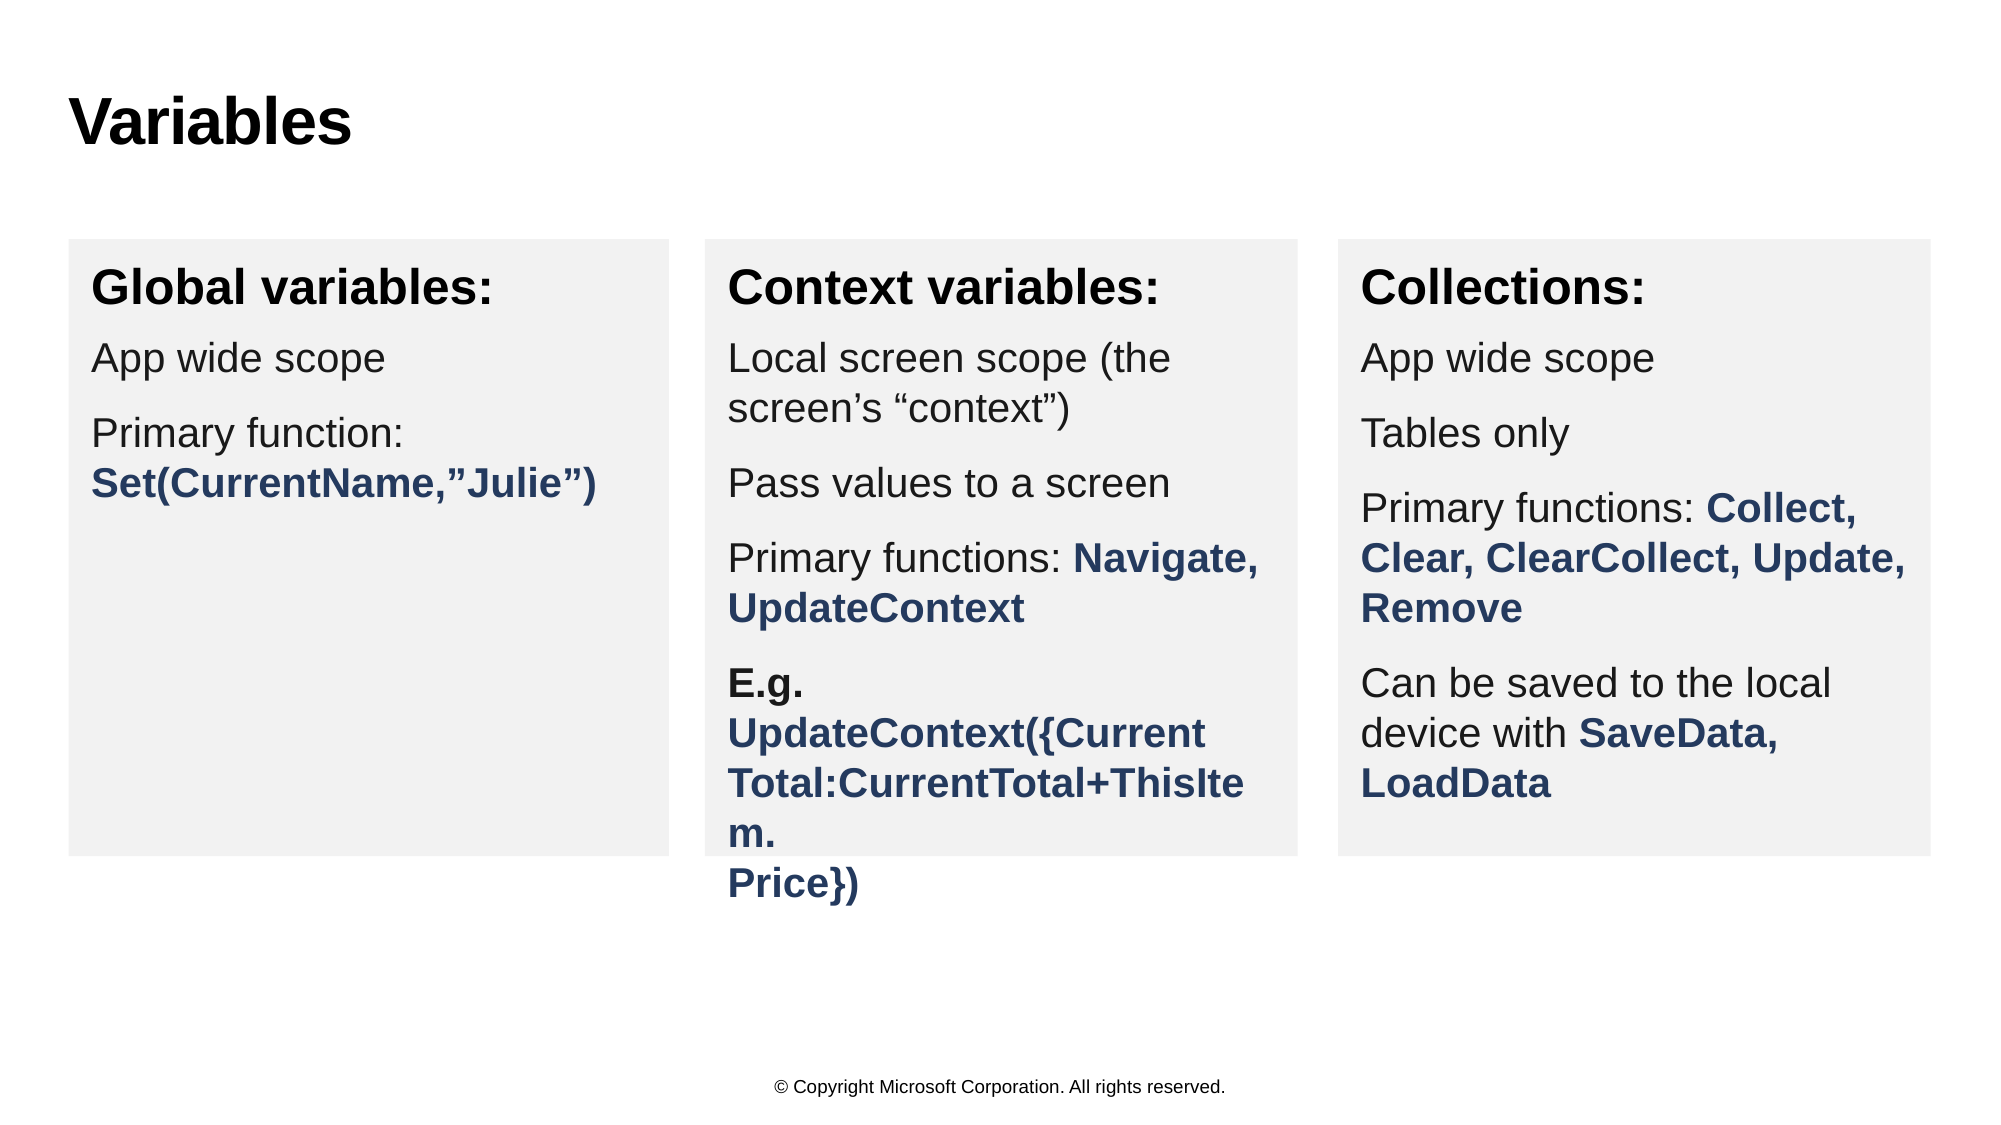

# Variables
Global variables:
App wide scope
Primary function: Set(CurrentName,”Julie”)
Context variables:
Local screen scope (the screen’s “context”)
Pass values to a screen
Primary functions: Navigate, UpdateContext
E.g. UpdateContext({Current
Total:CurrentTotal+ThisItem.
Price})

Collections:
App wide scope
Tables only
Primary functions: Collect, Clear, ClearCollect, Update, Remove
Can be saved to the local device with SaveData, LoadData